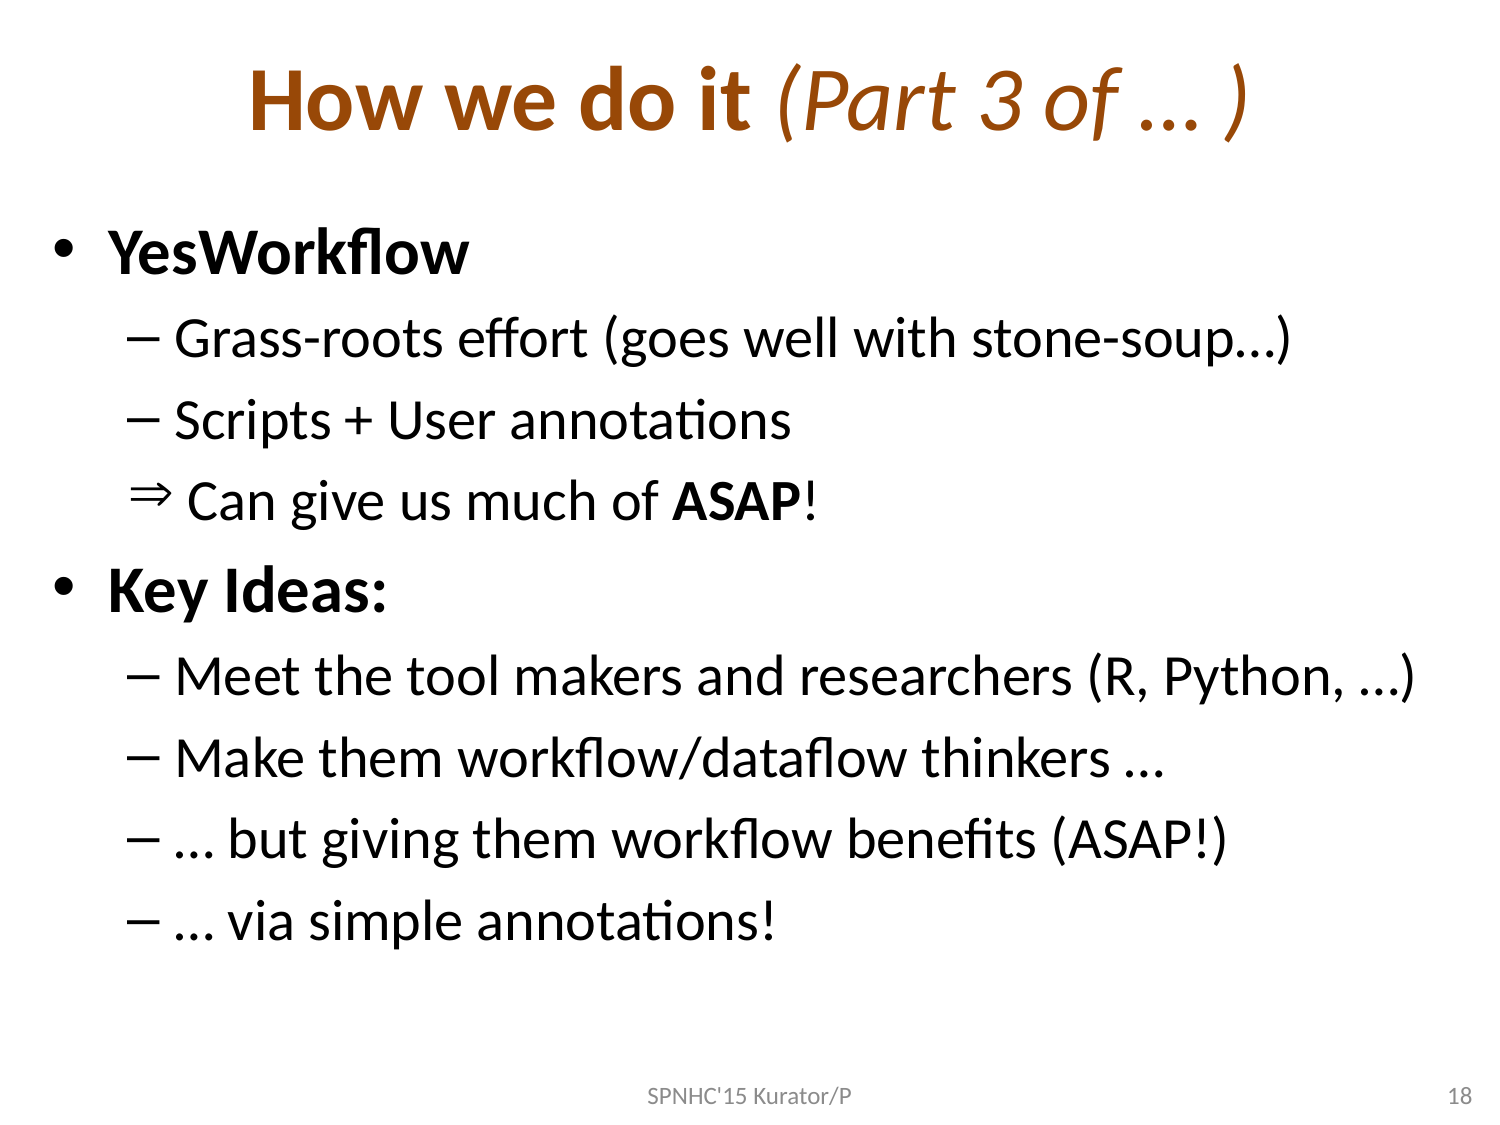

# How we do it (Part 3 of … )
YesWorkflow
Grass-roots effort (goes well with stone-soup…)
Scripts + User annotations
 Can give us much of ASAP!
Key Ideas:
Meet the tool makers and researchers (R, Python, …)
Make them workflow/dataflow thinkers …
… but giving them workflow benefits (ASAP!)
… via simple annotations!
SPNHC'15 Kurator/P
18